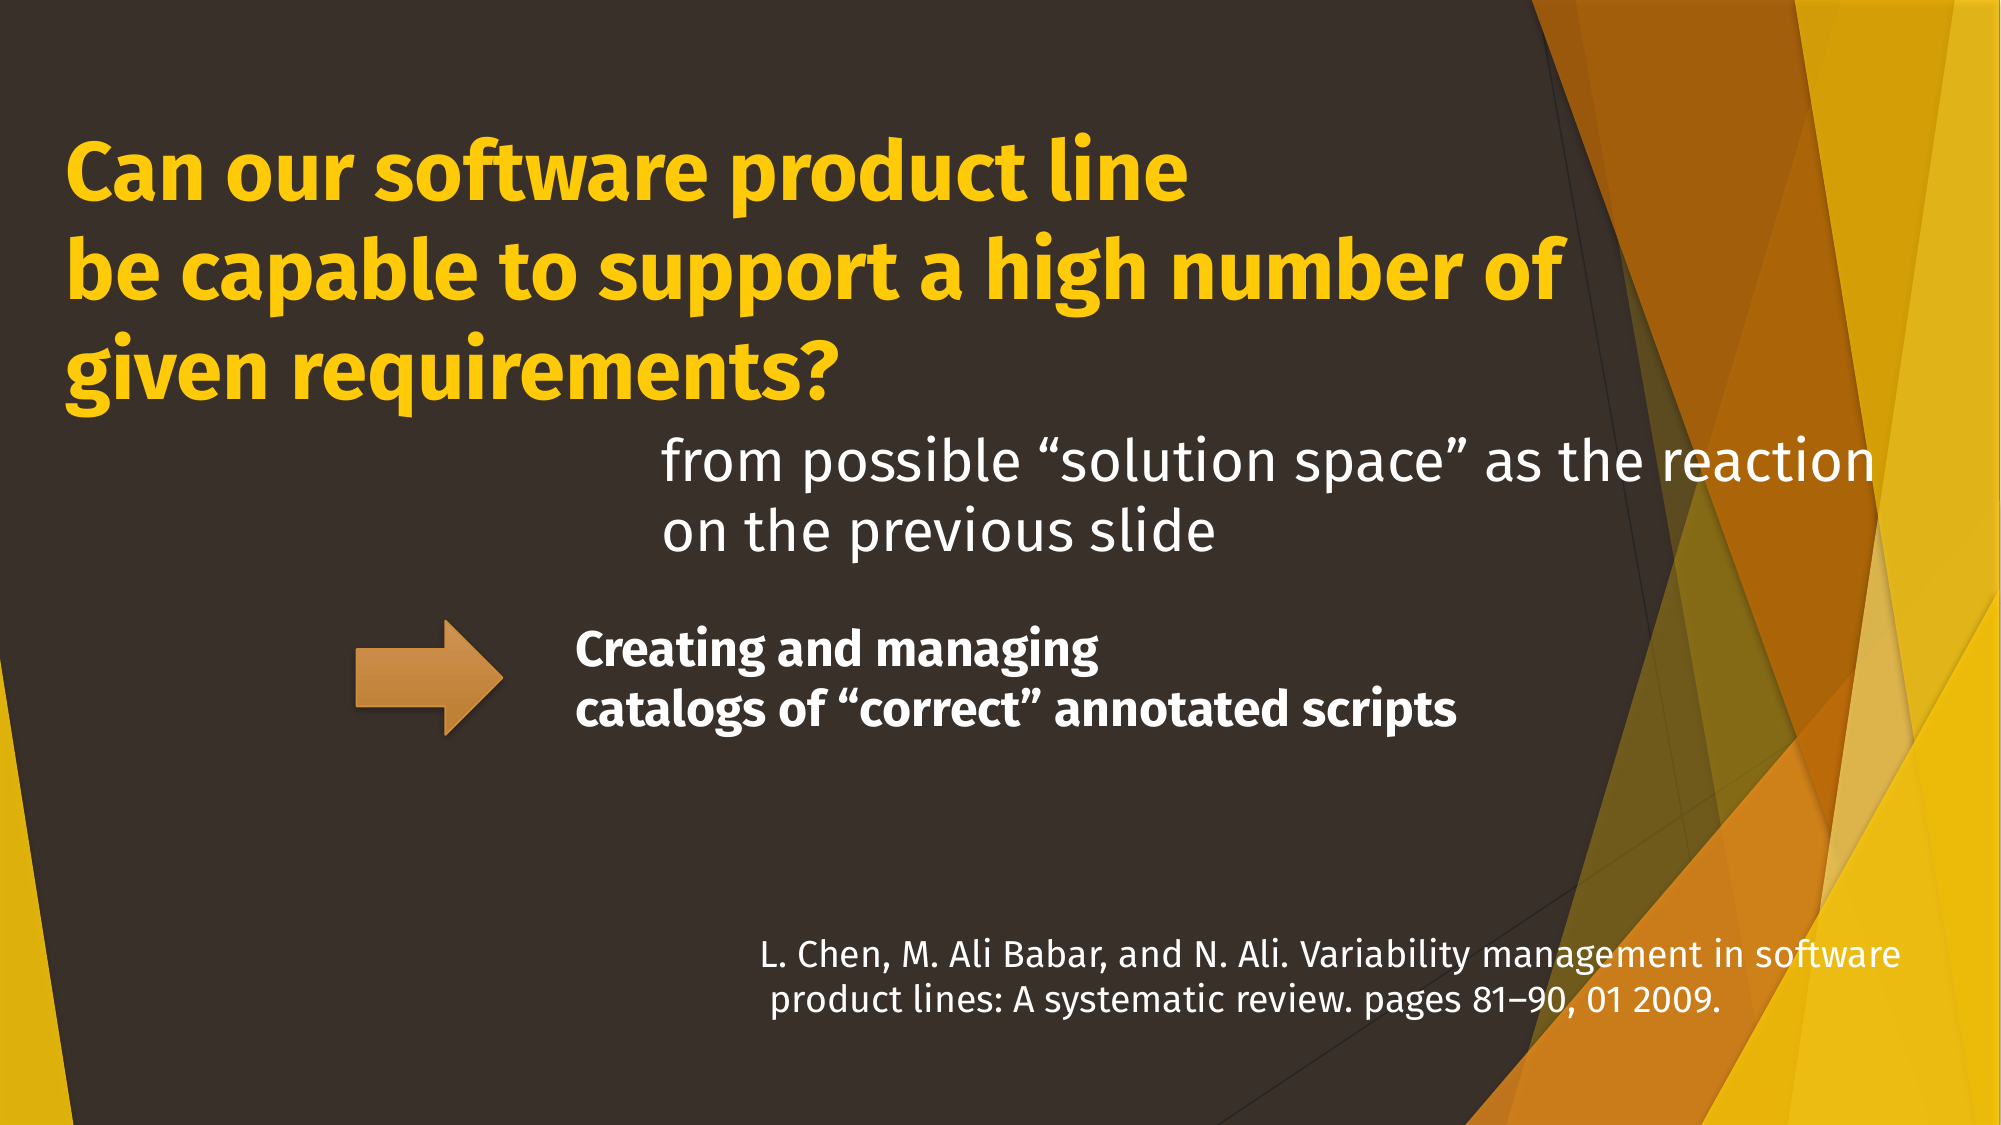

# Can our software product line be capable to support a high number of given requirements?
from possible “solution space” as the reaction
on the previous slide
Creating and managing
catalogs of “correct” annotated scripts

L. Chen, M. Ali Babar, and N. Ali. Variability management in software
 product lines: A systematic review. pages 81–90, 01 2009.